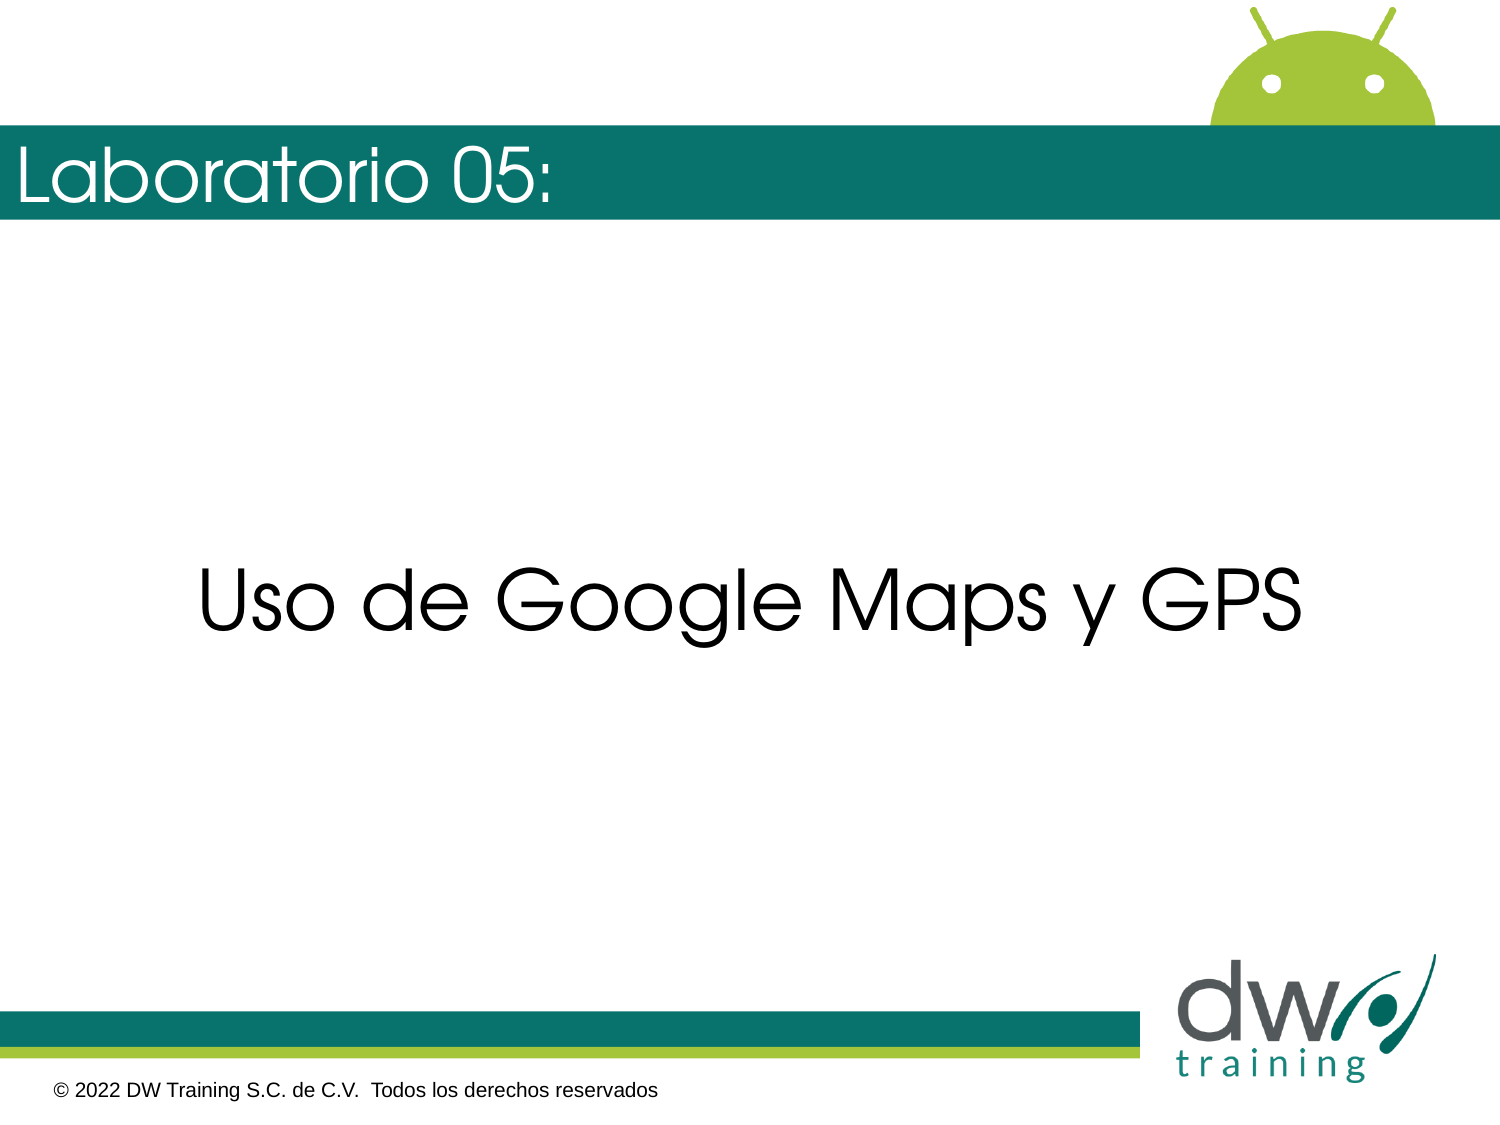

# Laboratorio 05:

Uso de Google Maps y GPS